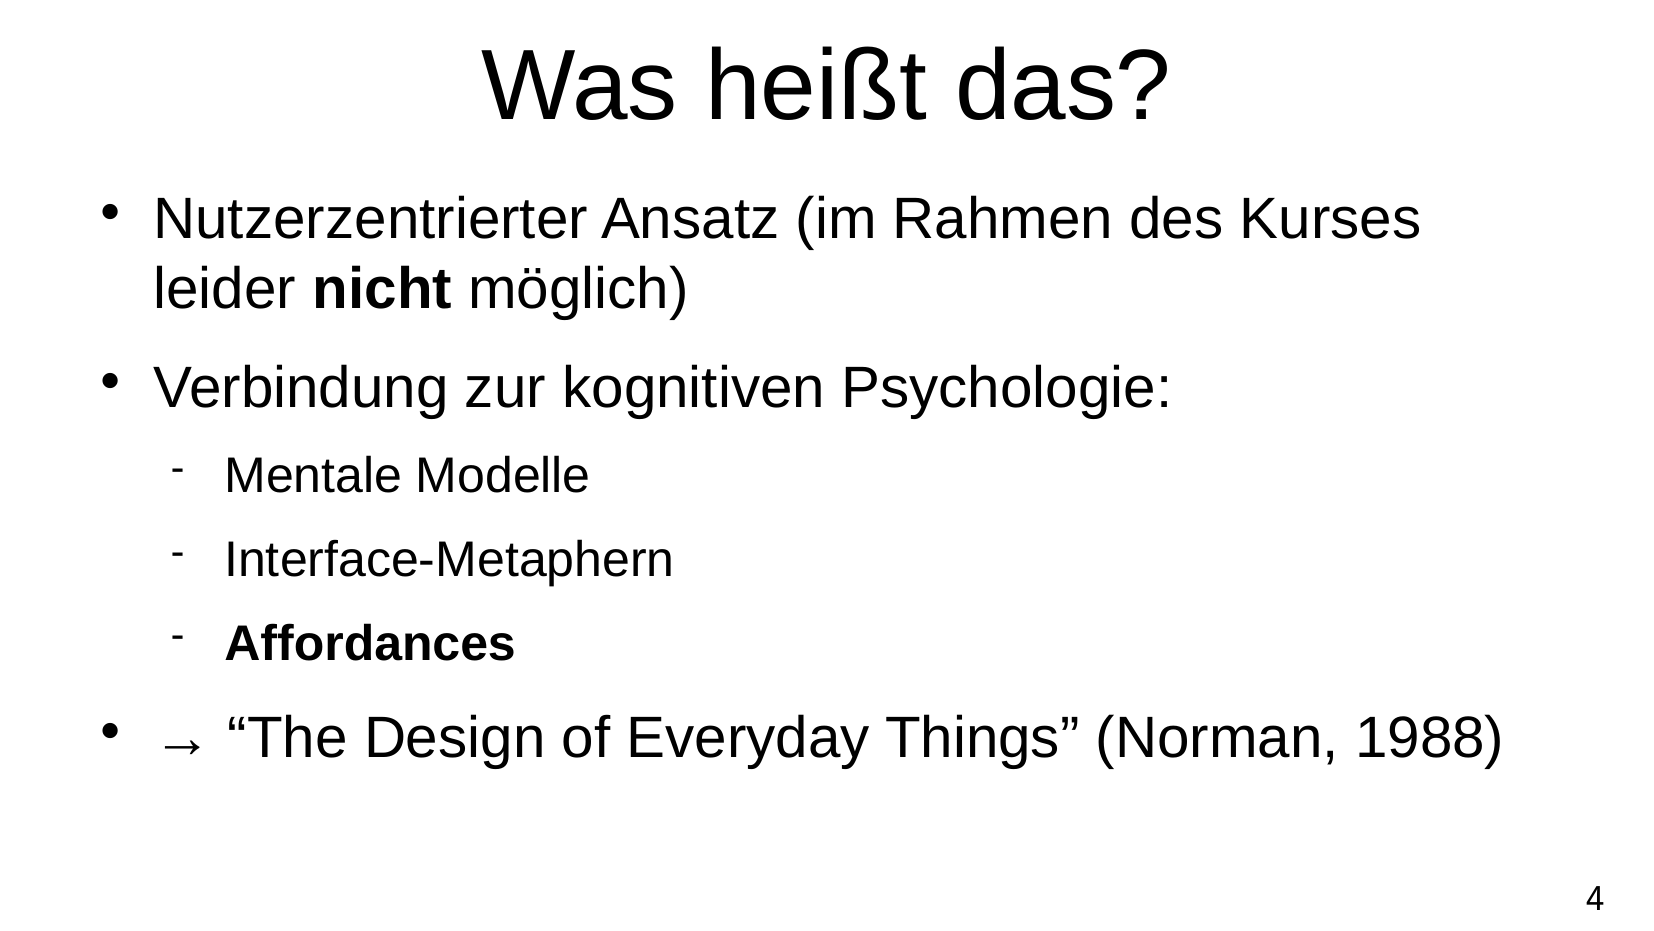

Was heißt das?
Nutzerzentrierter Ansatz (im Rahmen des Kurses leider nicht möglich)
Verbindung zur kognitiven Psychologie:
Mentale Modelle
Interface-Metaphern
Affordances
→ “The Design of Everyday Things” (Norman, 1988)